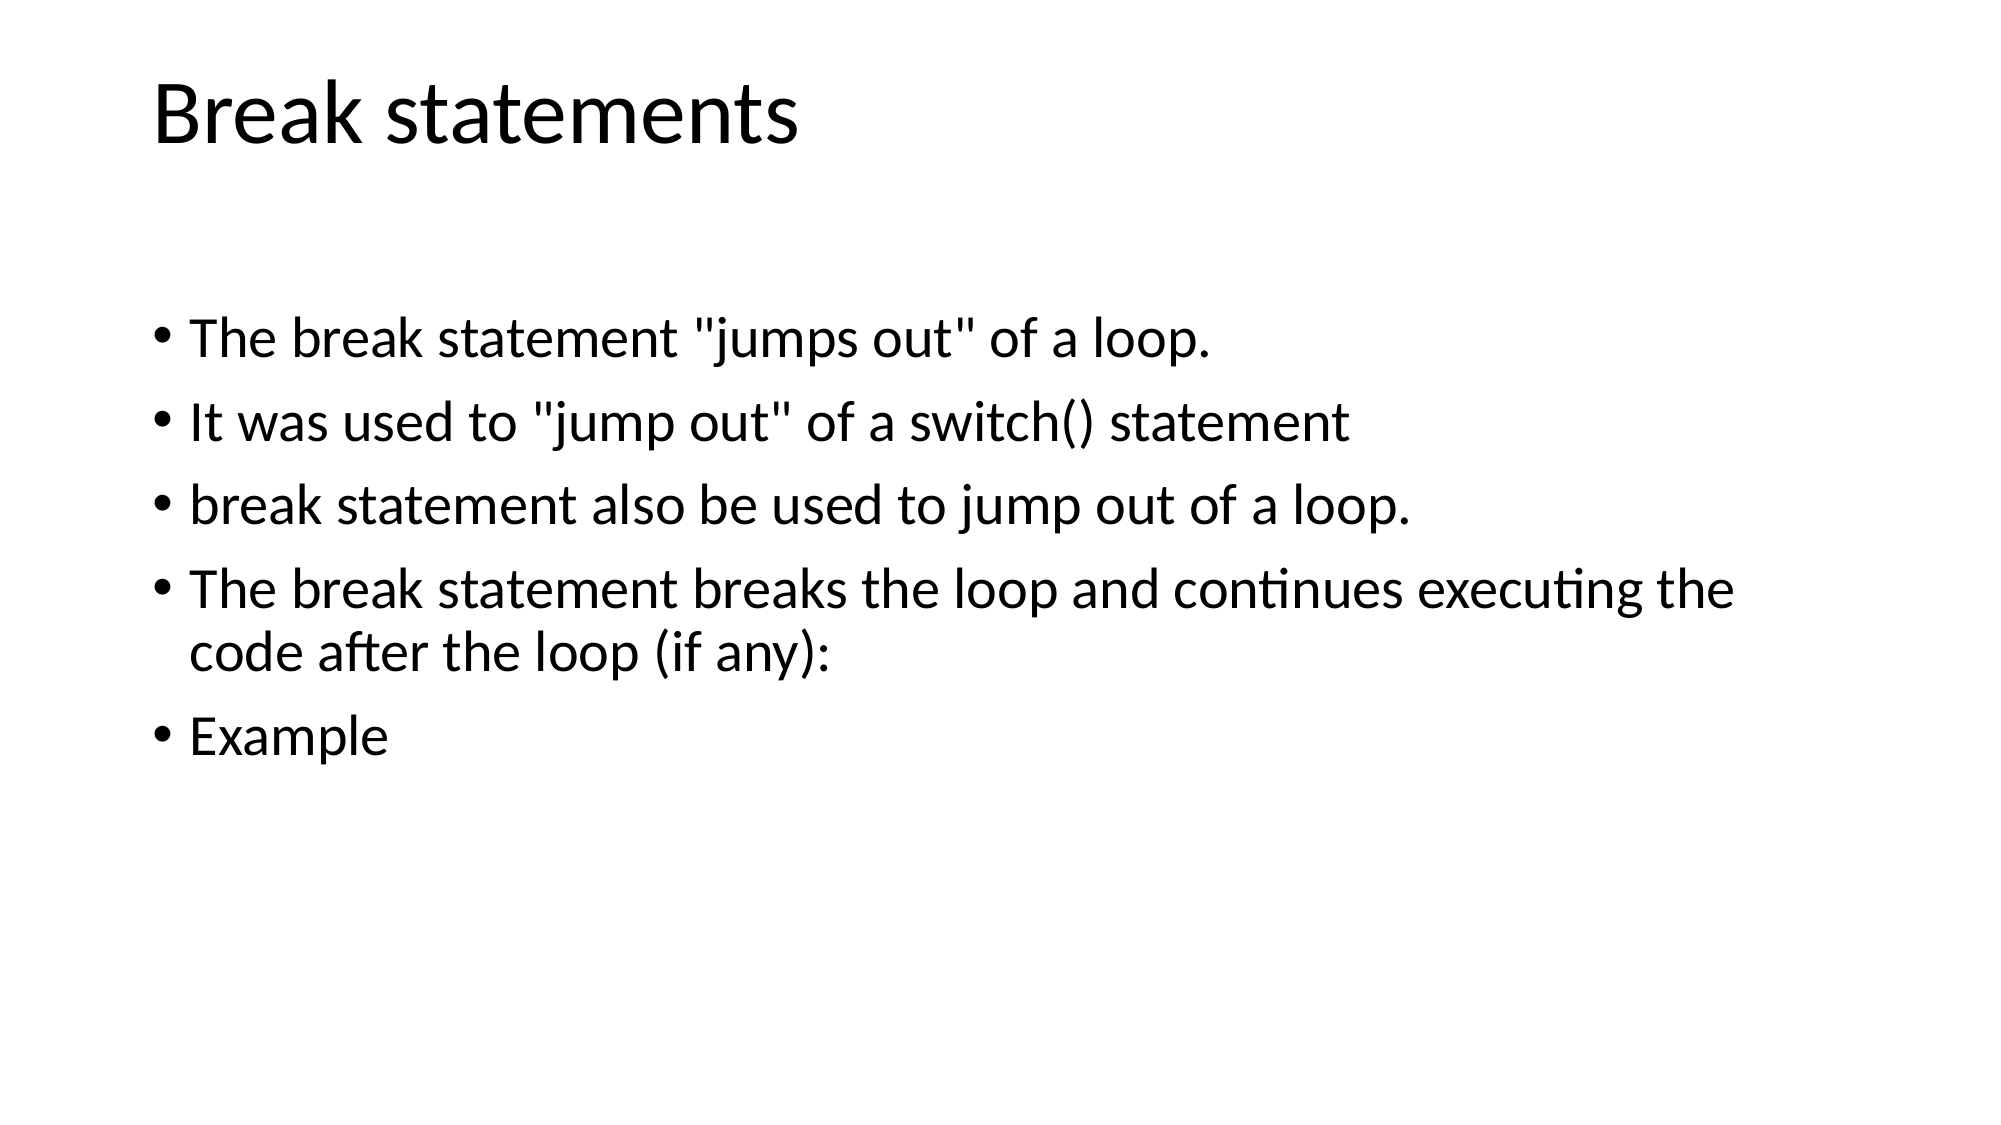

# Break statements
The break statement "jumps out" of a loop.
It was used to "jump out" of a switch() statement
break statement also be used to jump out of a loop.
The break statement breaks the loop and continues executing the code after the loop (if any):
Example